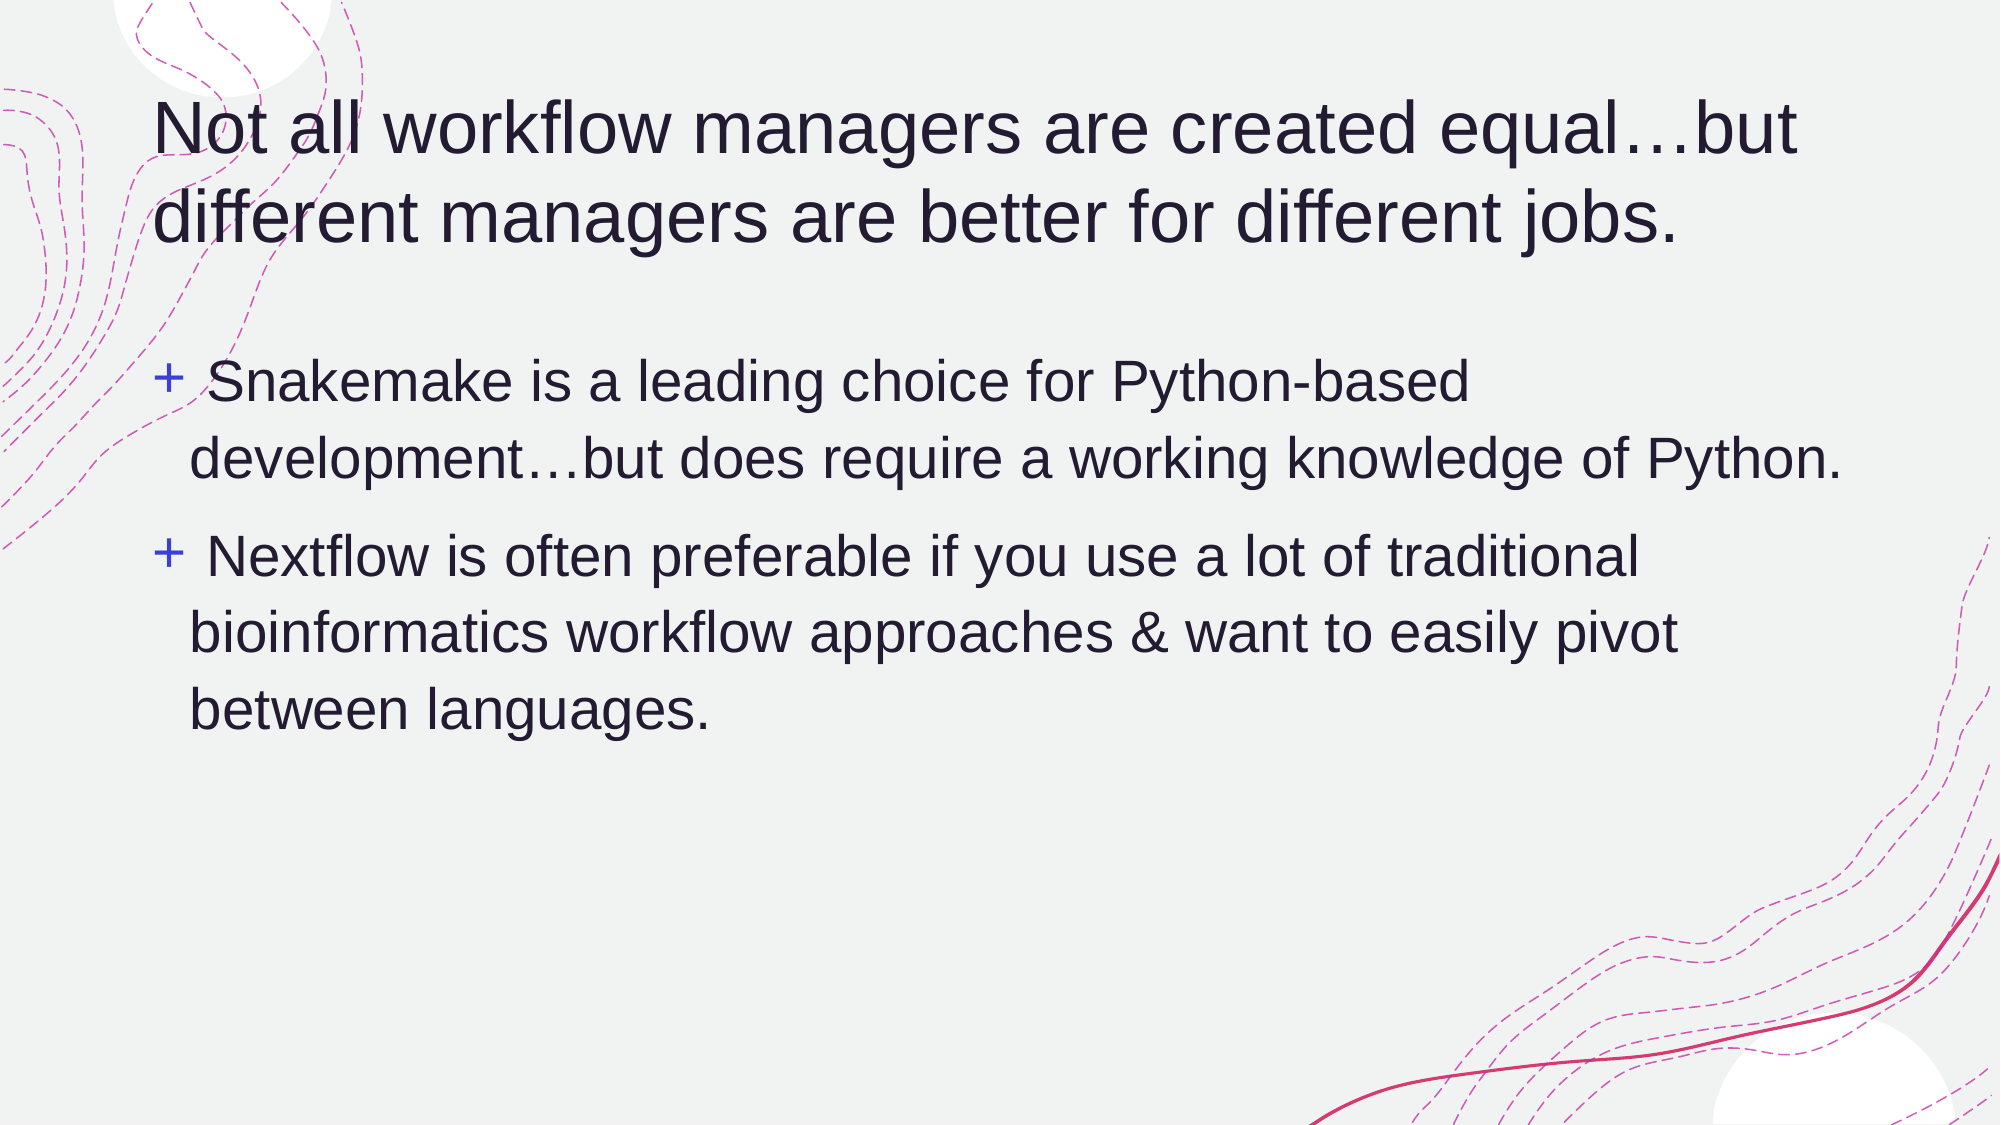

# Not all workflow managers are created equal…but different managers are better for different jobs.
 Snakemake is a leading choice for Python-based development…but does require a working knowledge of Python.
 Nextflow is often preferable if you use a lot of traditional bioinformatics workflow approaches & want to easily pivot between languages.